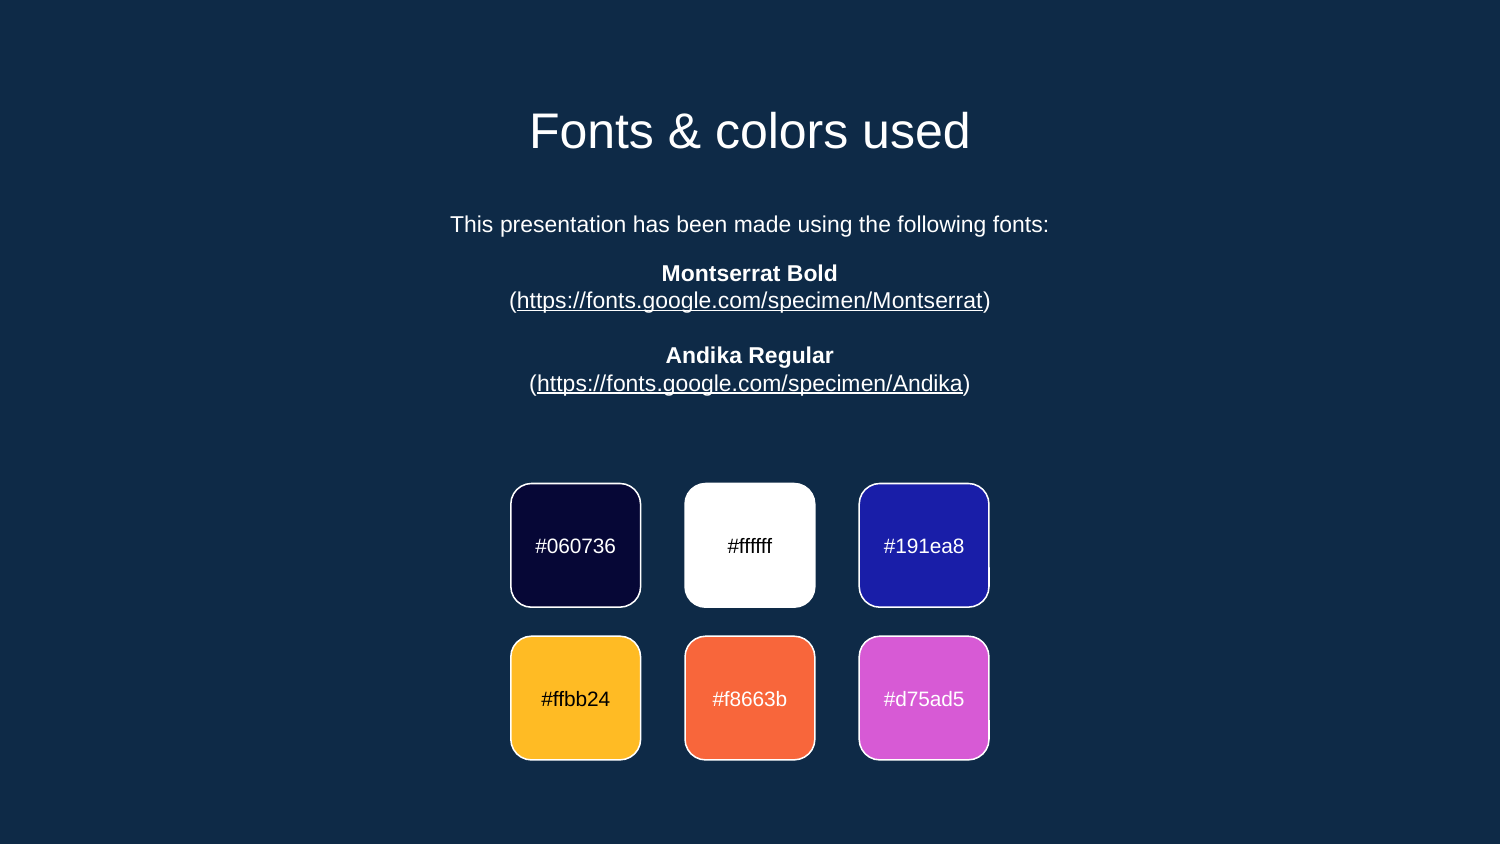

# Fonts & colors used
This presentation has been made using the following fonts:
Montserrat Bold
(https://fonts.google.com/specimen/Montserrat)

Andika Regular
(https://fonts.google.com/specimen/Andika)

#060736
#ffffff
#191ea8

#ffbb24
#f8663b
#d75ad5